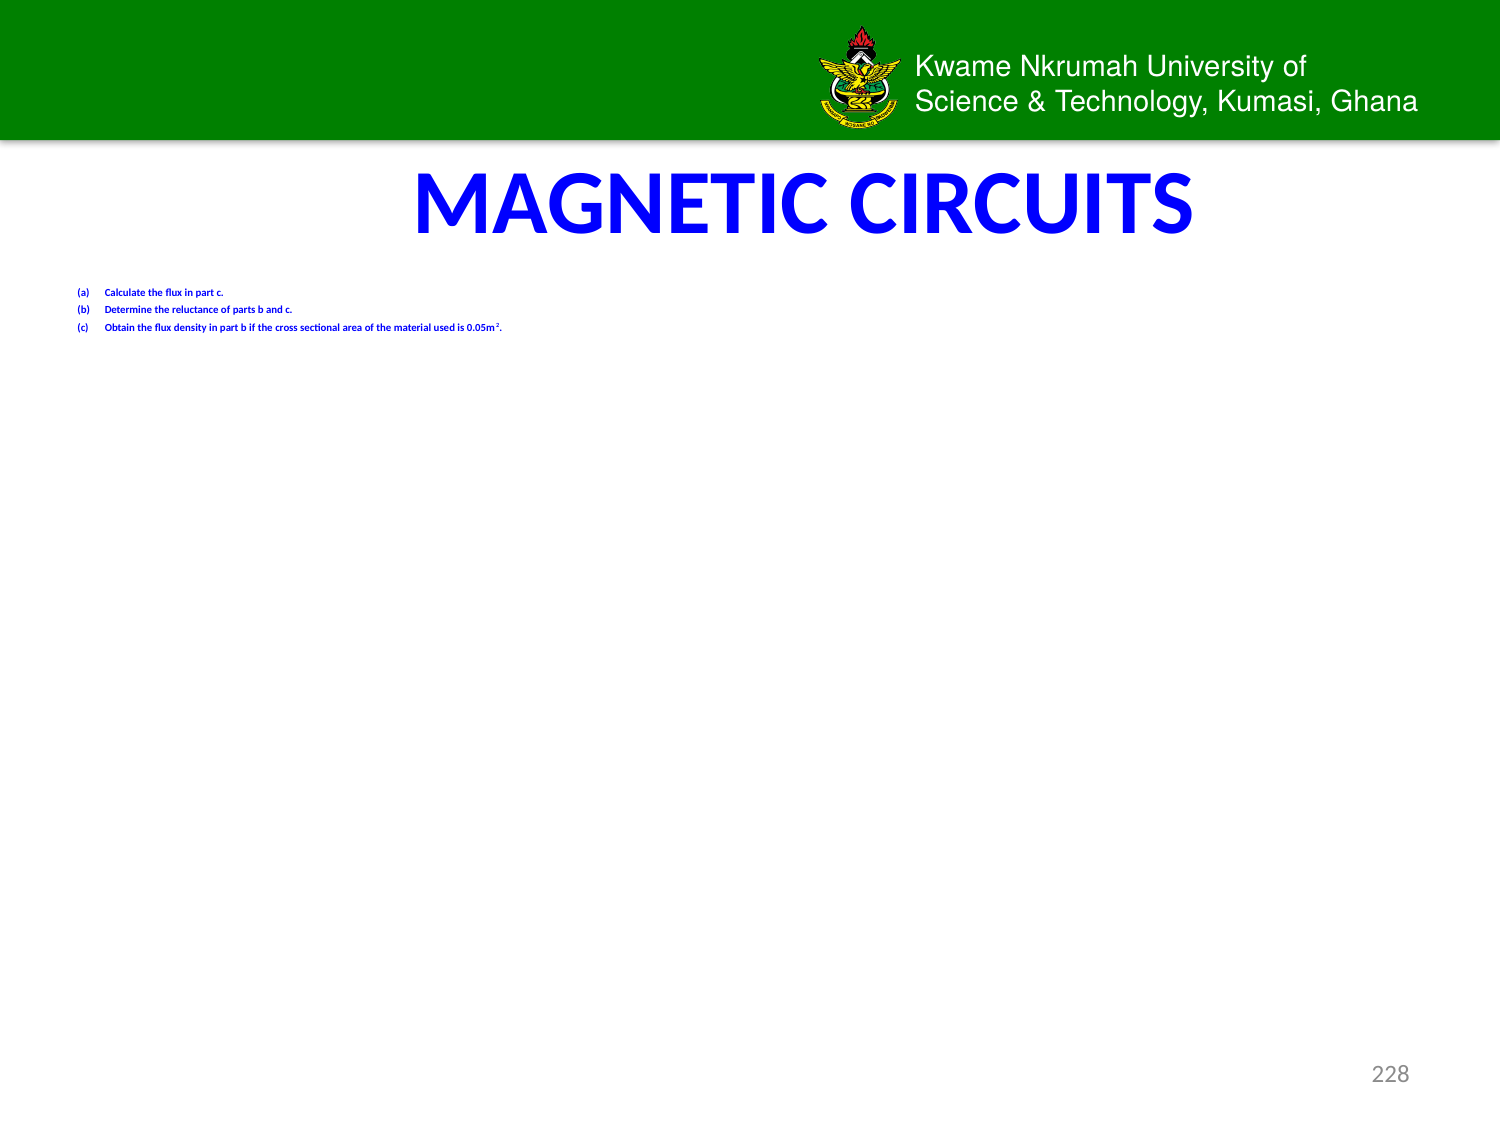

# MAGNETIC CIRCUITS

Calculate the flux in part c.
Determine the reluctance of parts b and c.
Obtain the flux density in part b if the cross sectional area of the material used is 0.05m2.

228